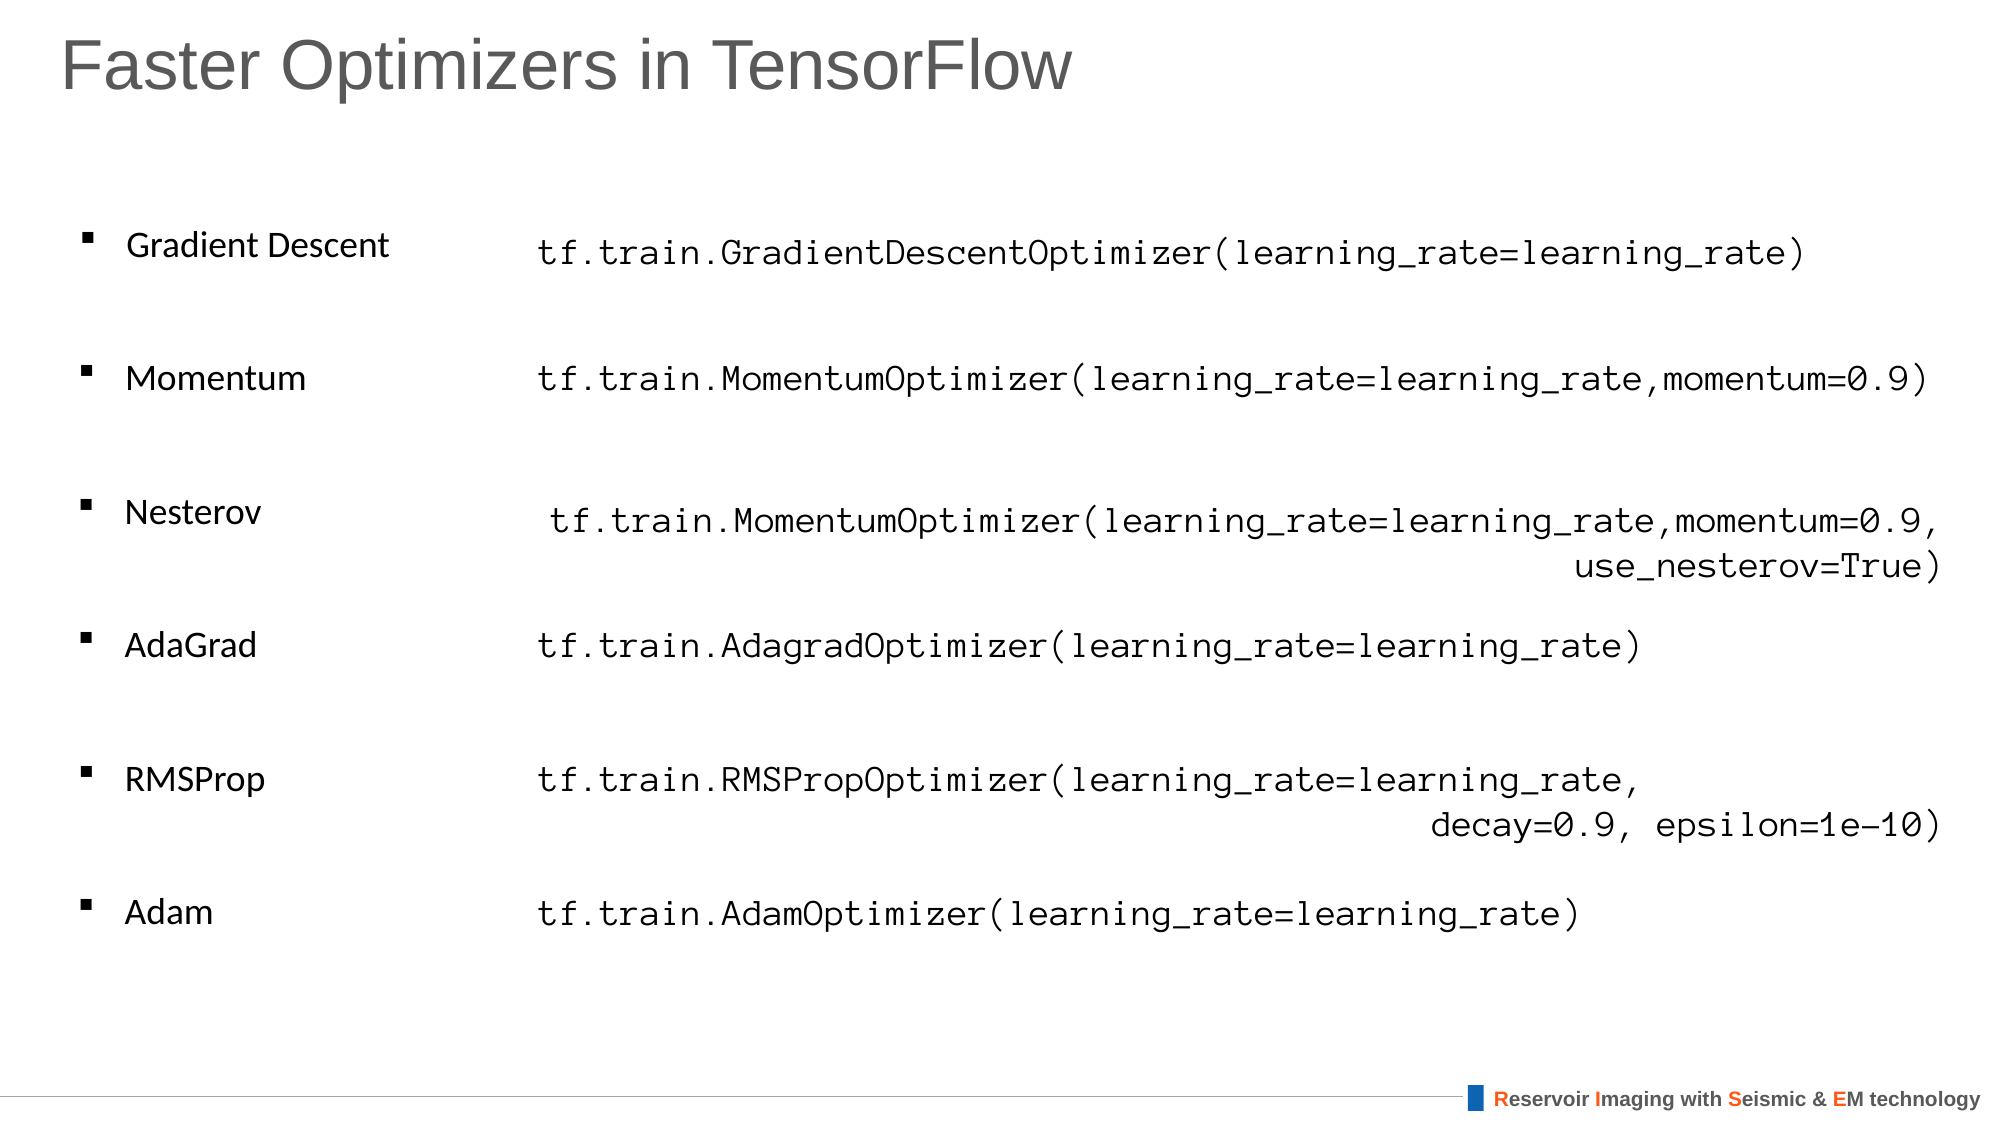

# Faster Optimizers in TensorFlow
Gradient Descent
tf.train.GradientDescentOptimizer(learning_rate=learning_rate)
Momentum
tf.train.MomentumOptimizer(learning_rate=learning_rate,momentum=0.9)
Nesterov
tf.train.MomentumOptimizer(learning_rate=learning_rate,momentum=0.9, use_nesterov=True)

AdaGrad
tf.train.AdagradOptimizer(learning_rate=learning_rate)
RMSProp
tf.train.RMSPropOptimizer(learning_rate=learning_rate,
decay=0.9, epsilon=1e-10)
Adam
tf.train.AdamOptimizer(learning_rate=learning_rate)